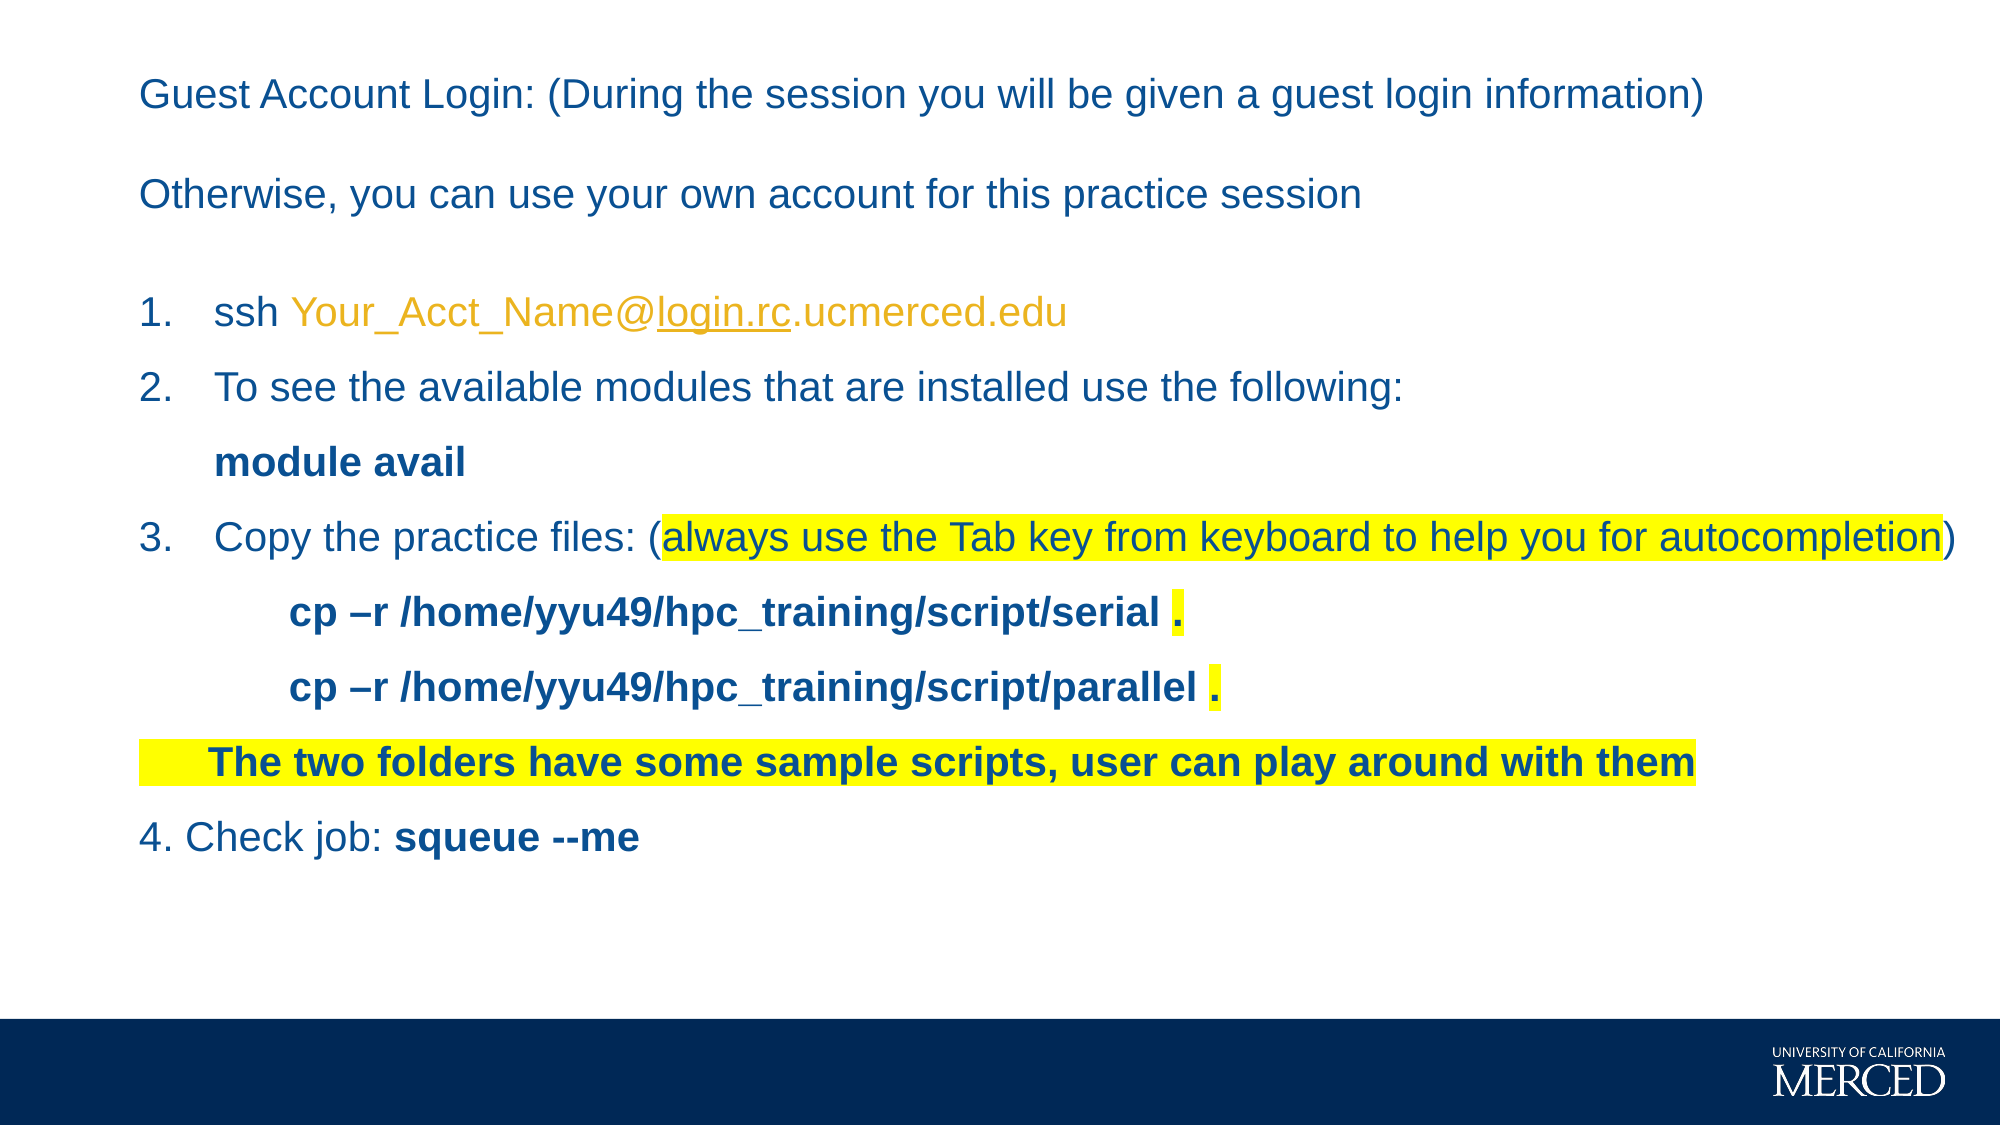

Guest Account Login: (During the session you will be given a guest login information)

Otherwise, you can use your own account for this practice session
ssh Your_Acct_Name@login.rc.ucmerced.edu
To see the available modules that are installed use the following:
module avail
Copy the practice files: (always use the Tab key from keyboard to help you for autocompletion)
	cp –r /home/yyu49/hpc_training/script/serial .
	cp –r /home/yyu49/hpc_training/script/parallel .
      The two folders have some sample scripts, user can play around with them
4. Check job: squeue --me